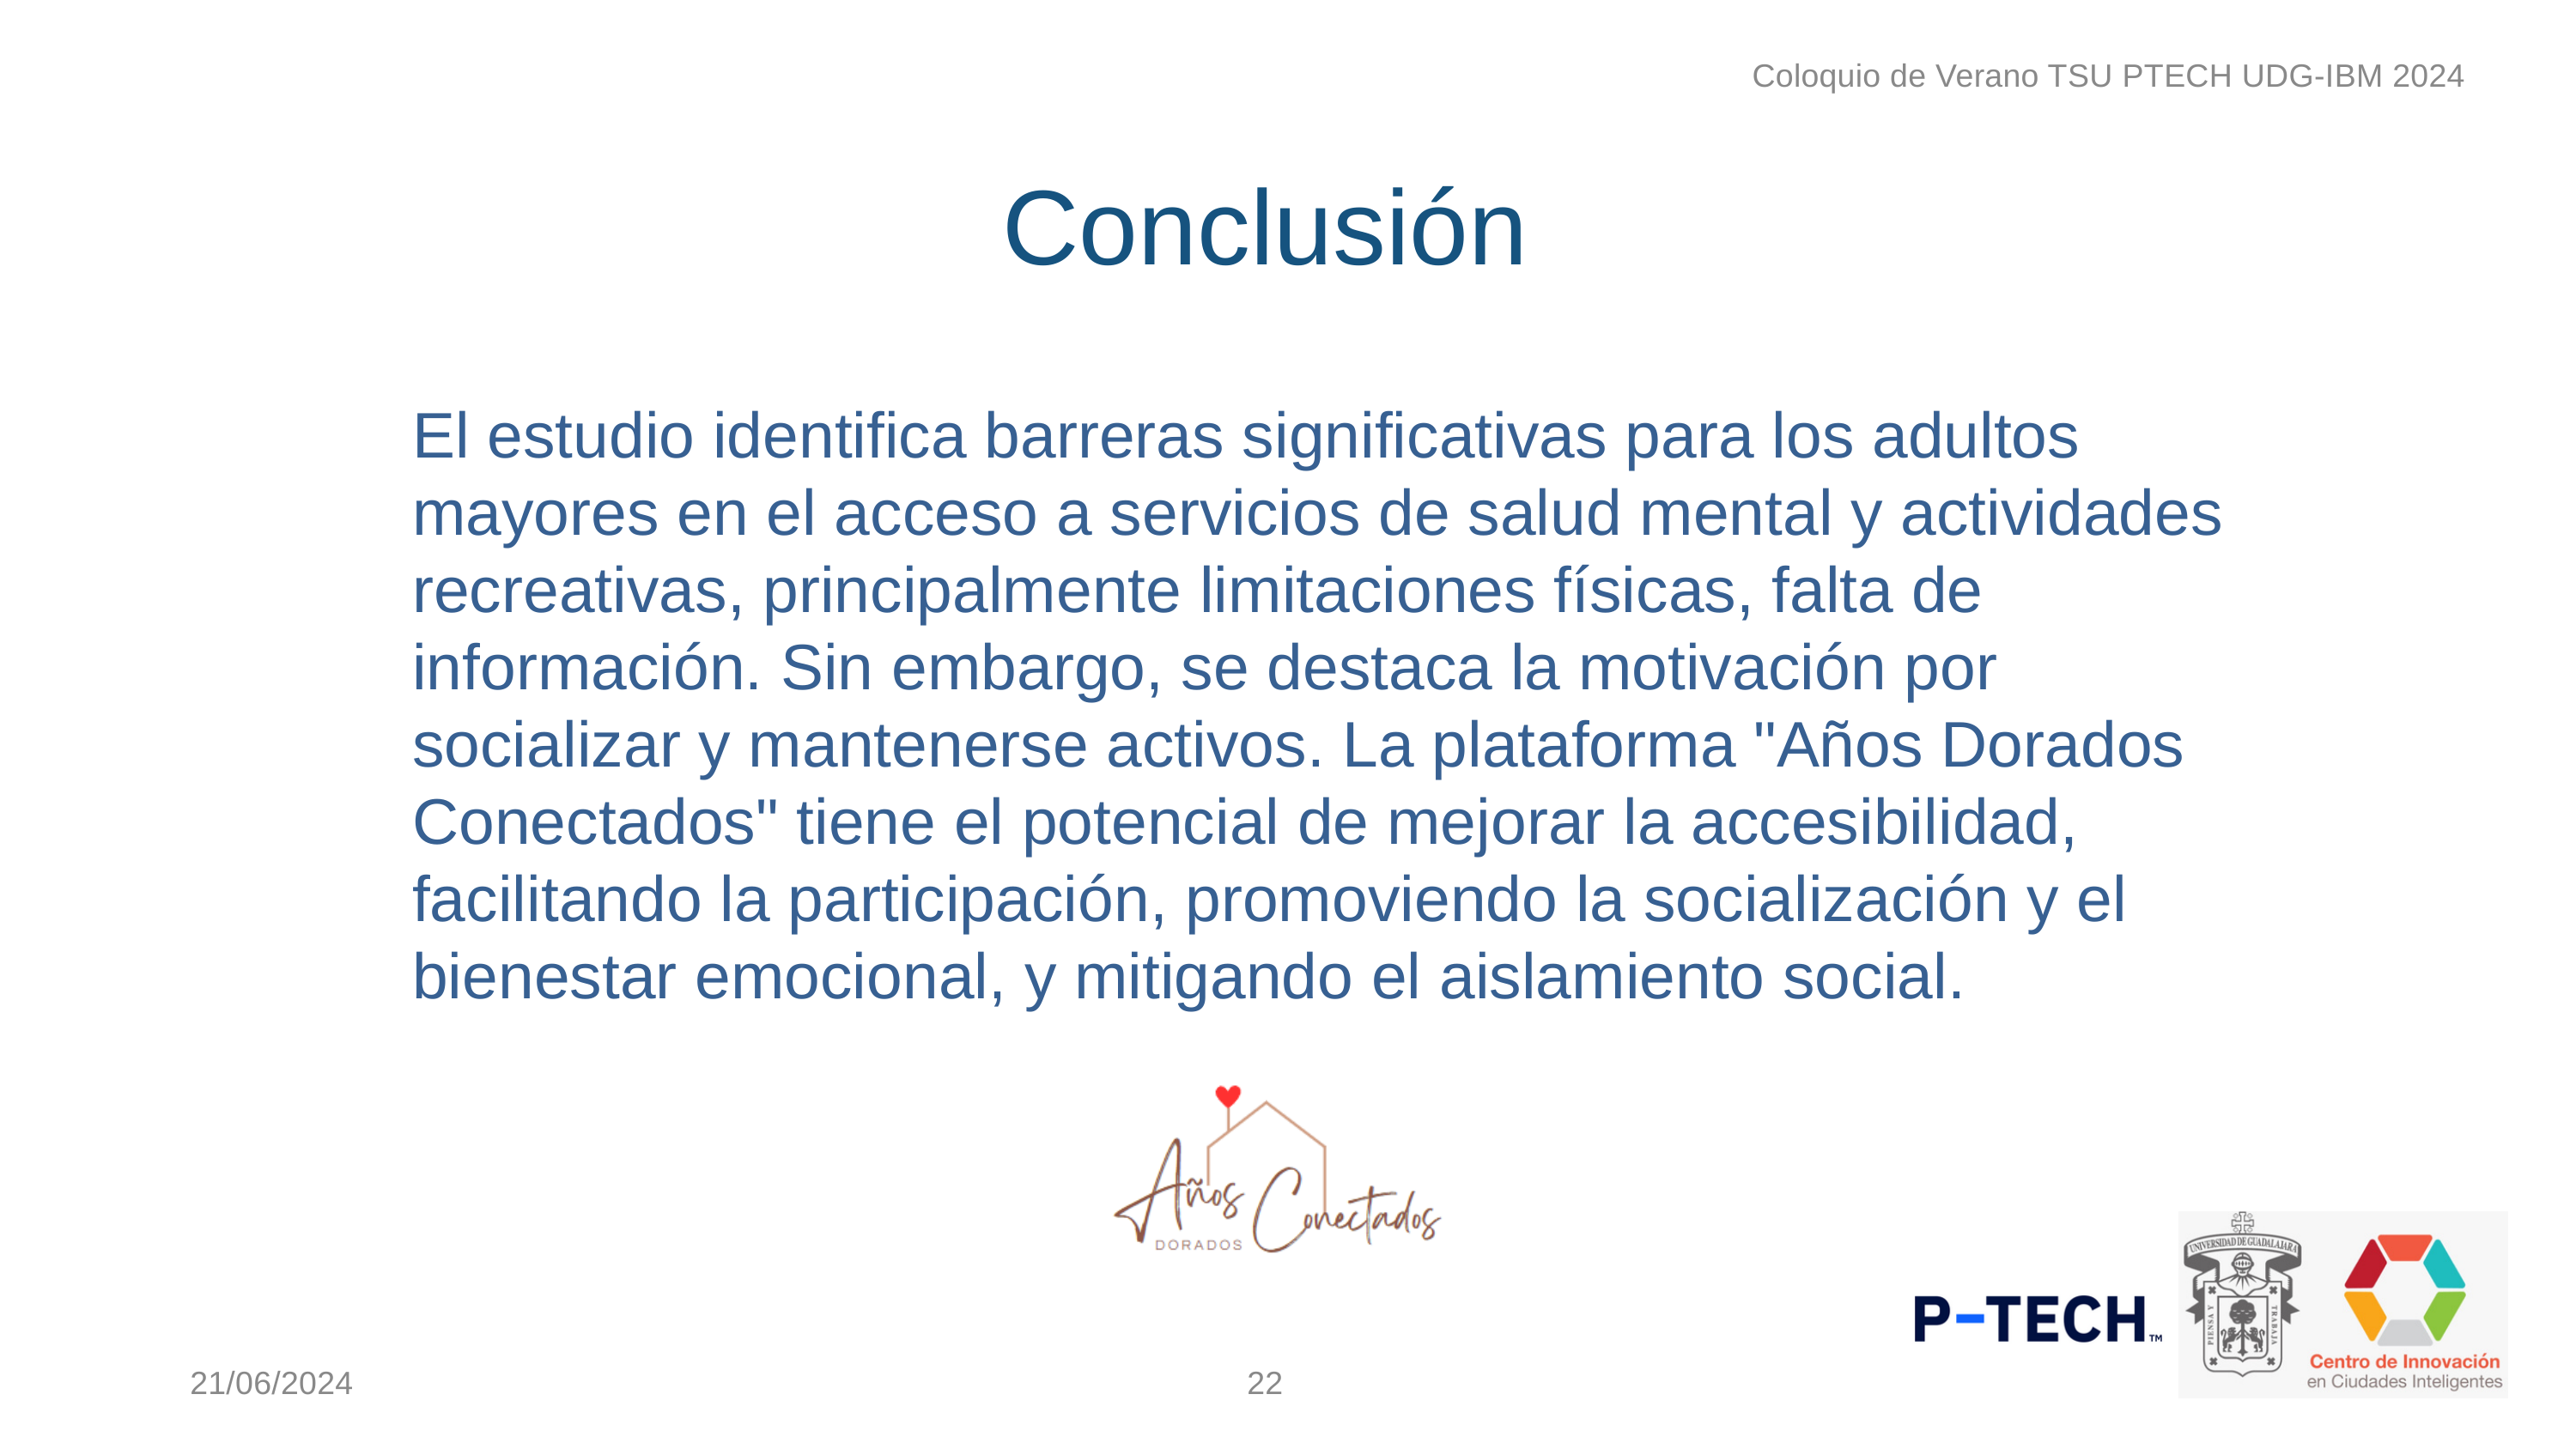

Coloquio de Verano TSU PTECH UDG-IBM 2024
Conclusión
El estudio identifica barreras significativas para los adultos mayores en el acceso a servicios de salud mental y actividades recreativas, principalmente limitaciones físicas, falta de información. Sin embargo, se destaca la motivación por socializar y mantenerse activos. La plataforma "Años Dorados Conectados" tiene el potencial de mejorar la accesibilidad, facilitando la participación, promoviendo la socialización y el bienestar emocional, y mitigando el aislamiento social.

22
21/06/2024